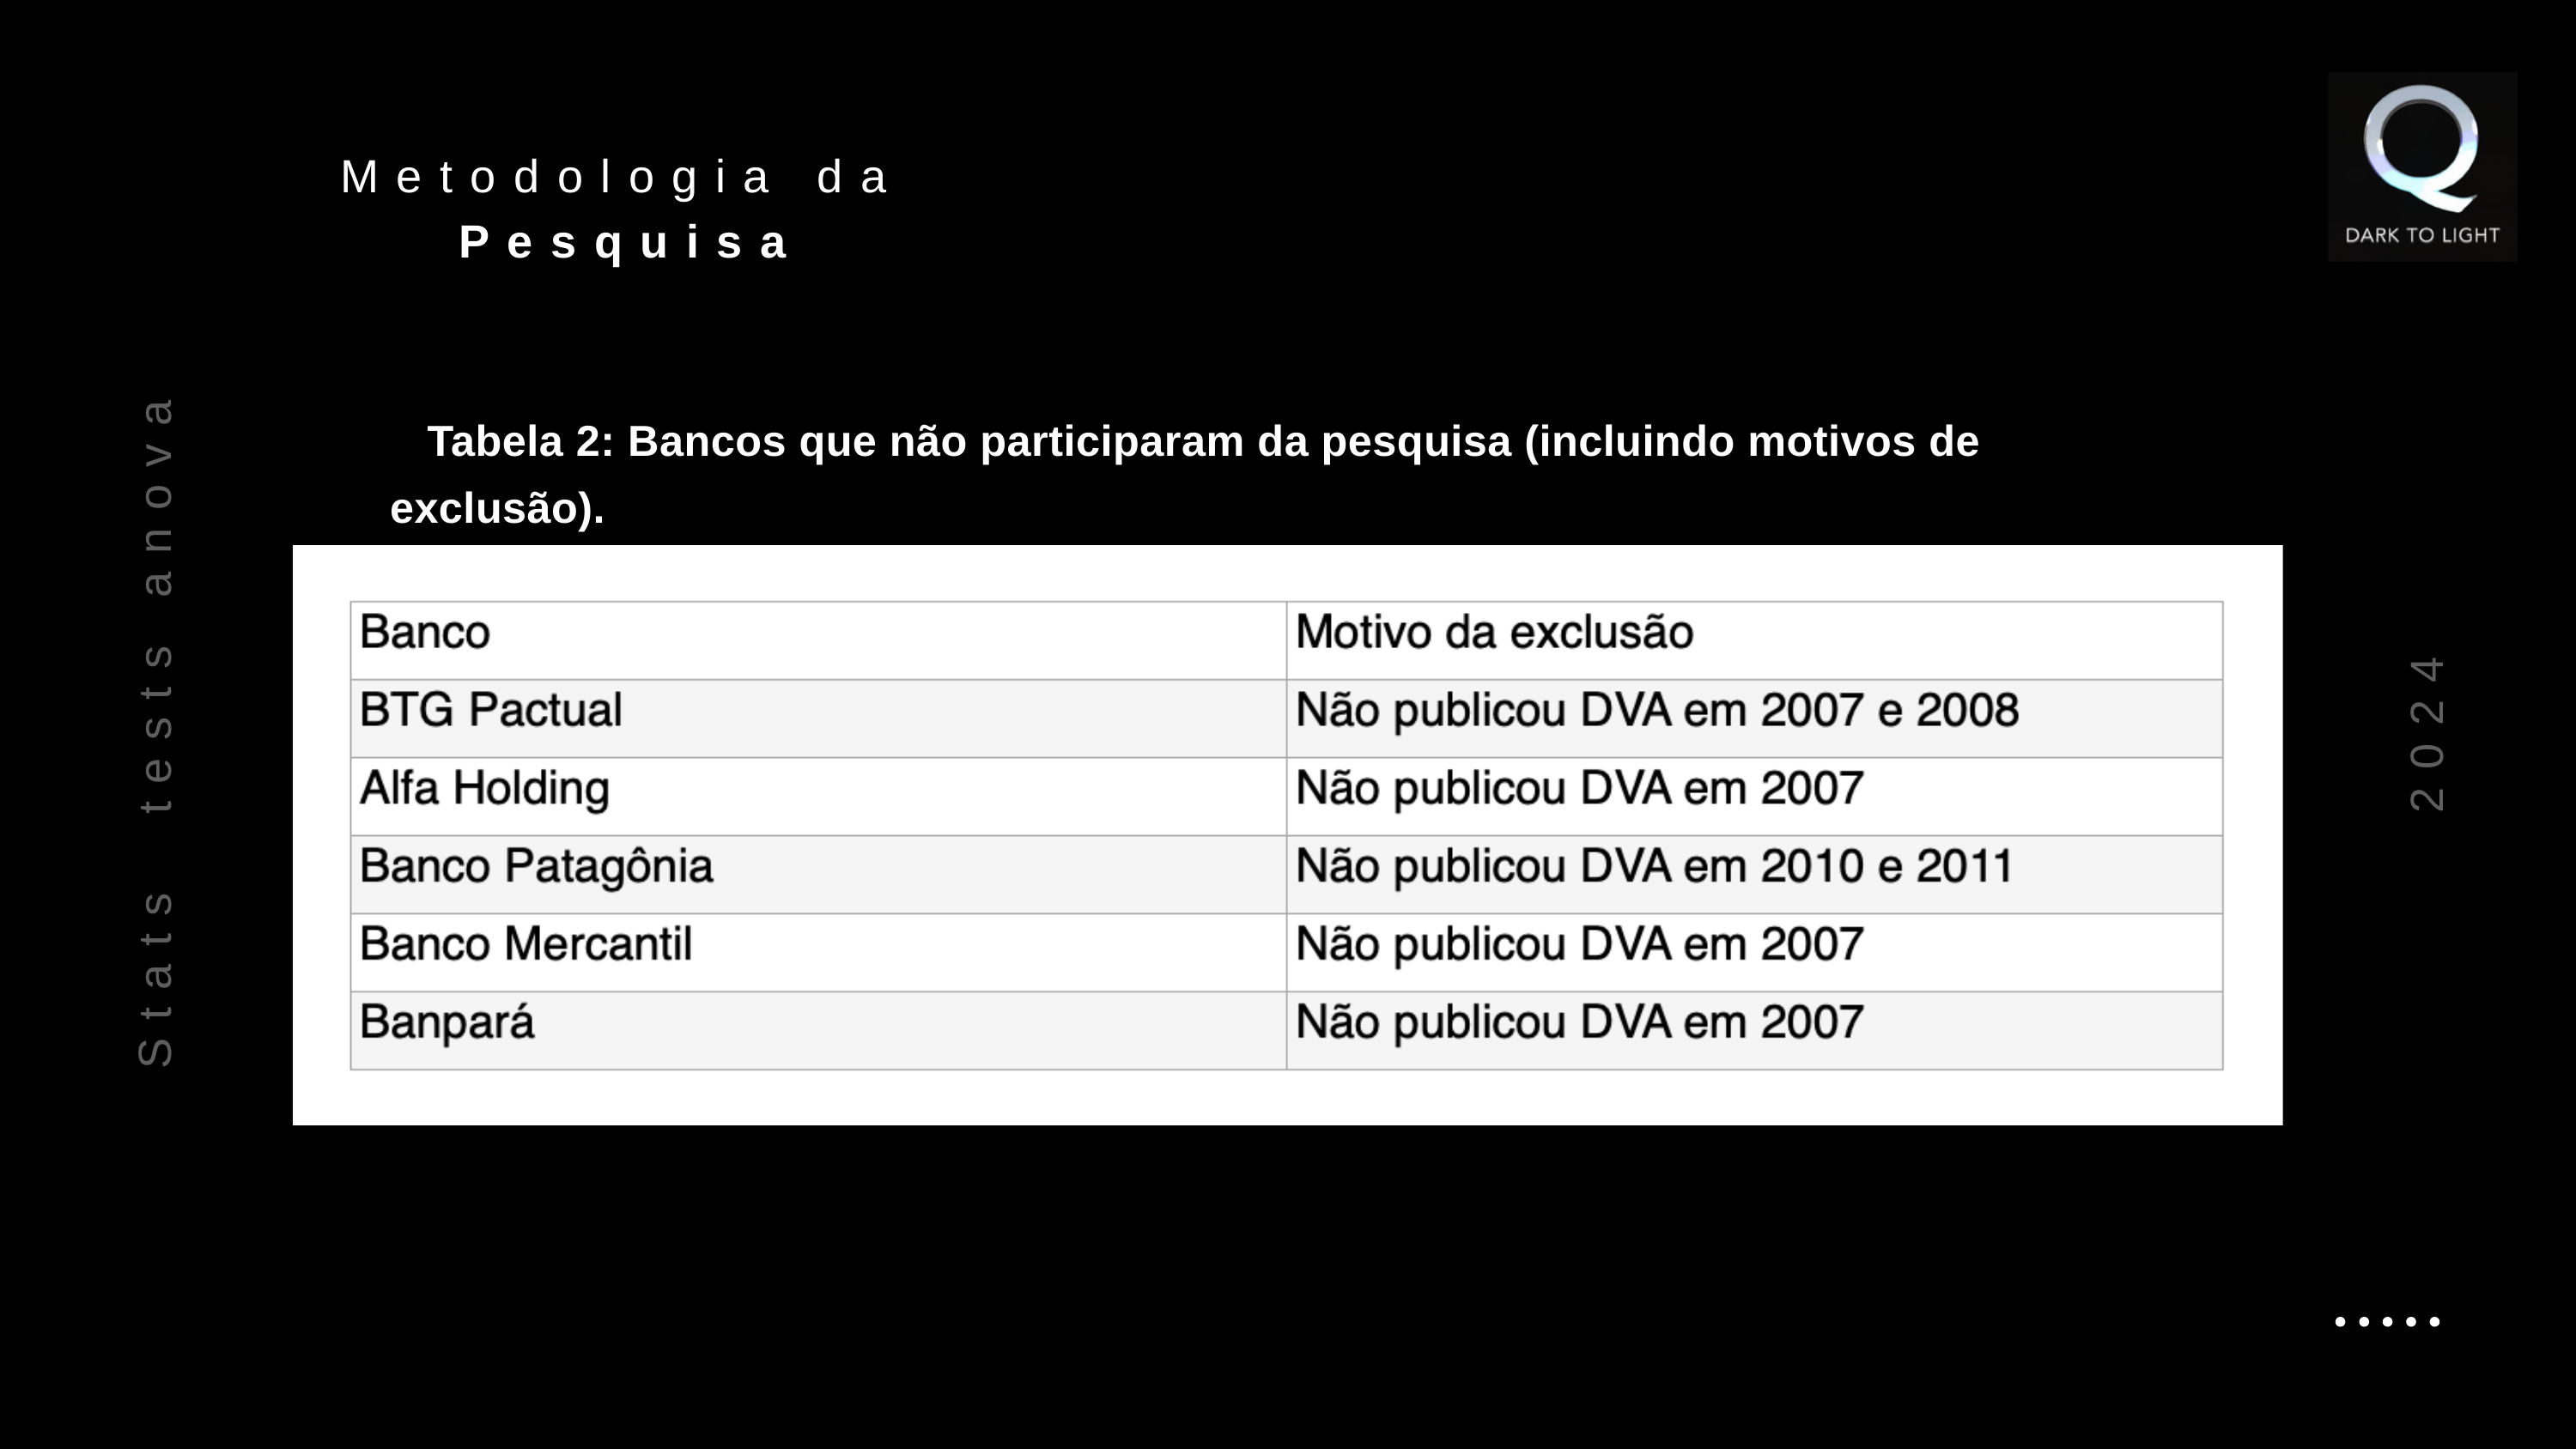

Metodologia da Pesquisa

   Tabela 2: Bancos que não participaram da pesquisa (incluindo motivos de exclusão).

Stats  tests anova
2024